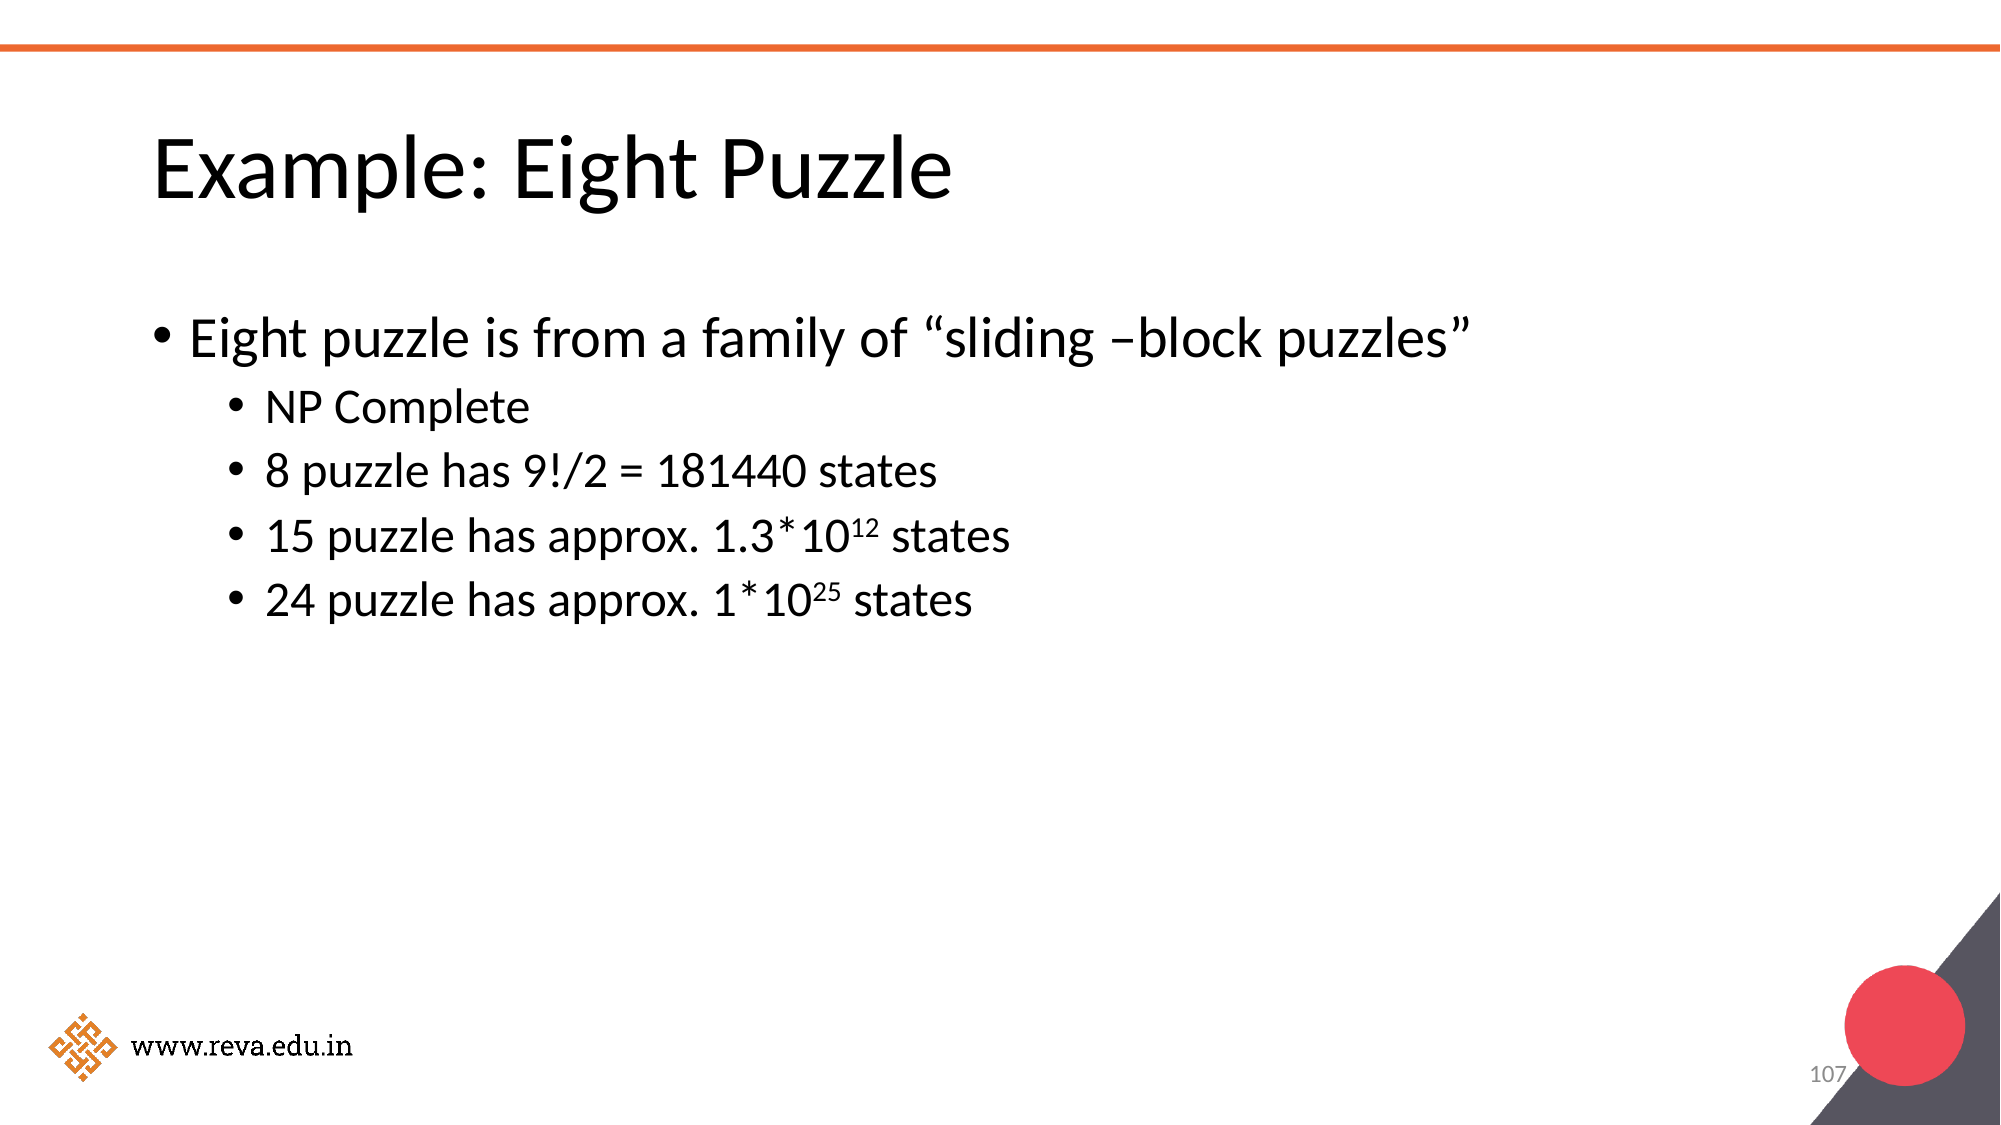

# Example: Eight Puzzle
Eight puzzle is from a family of “sliding –block puzzles”
NP Complete
8 puzzle has 9!/2 = 181440 states
15 puzzle has approx. 1.3*1012 states
24 puzzle has approx. 1*1025 states
107